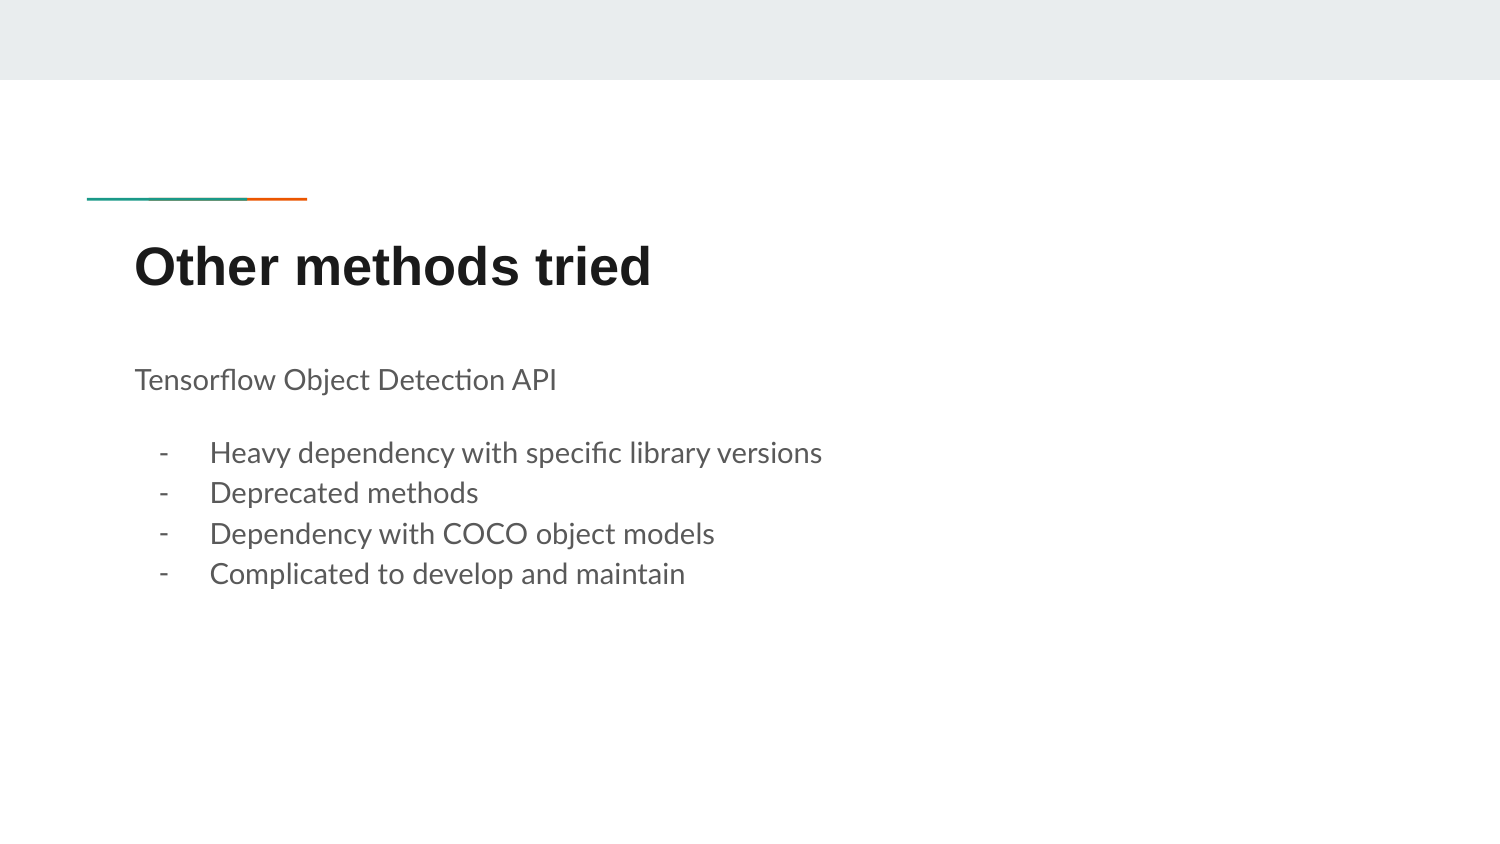

# Other methods tried
Tensorflow Object Detection API
Heavy dependency with specific library versions
Deprecated methods
Dependency with COCO object models
Complicated to develop and maintain